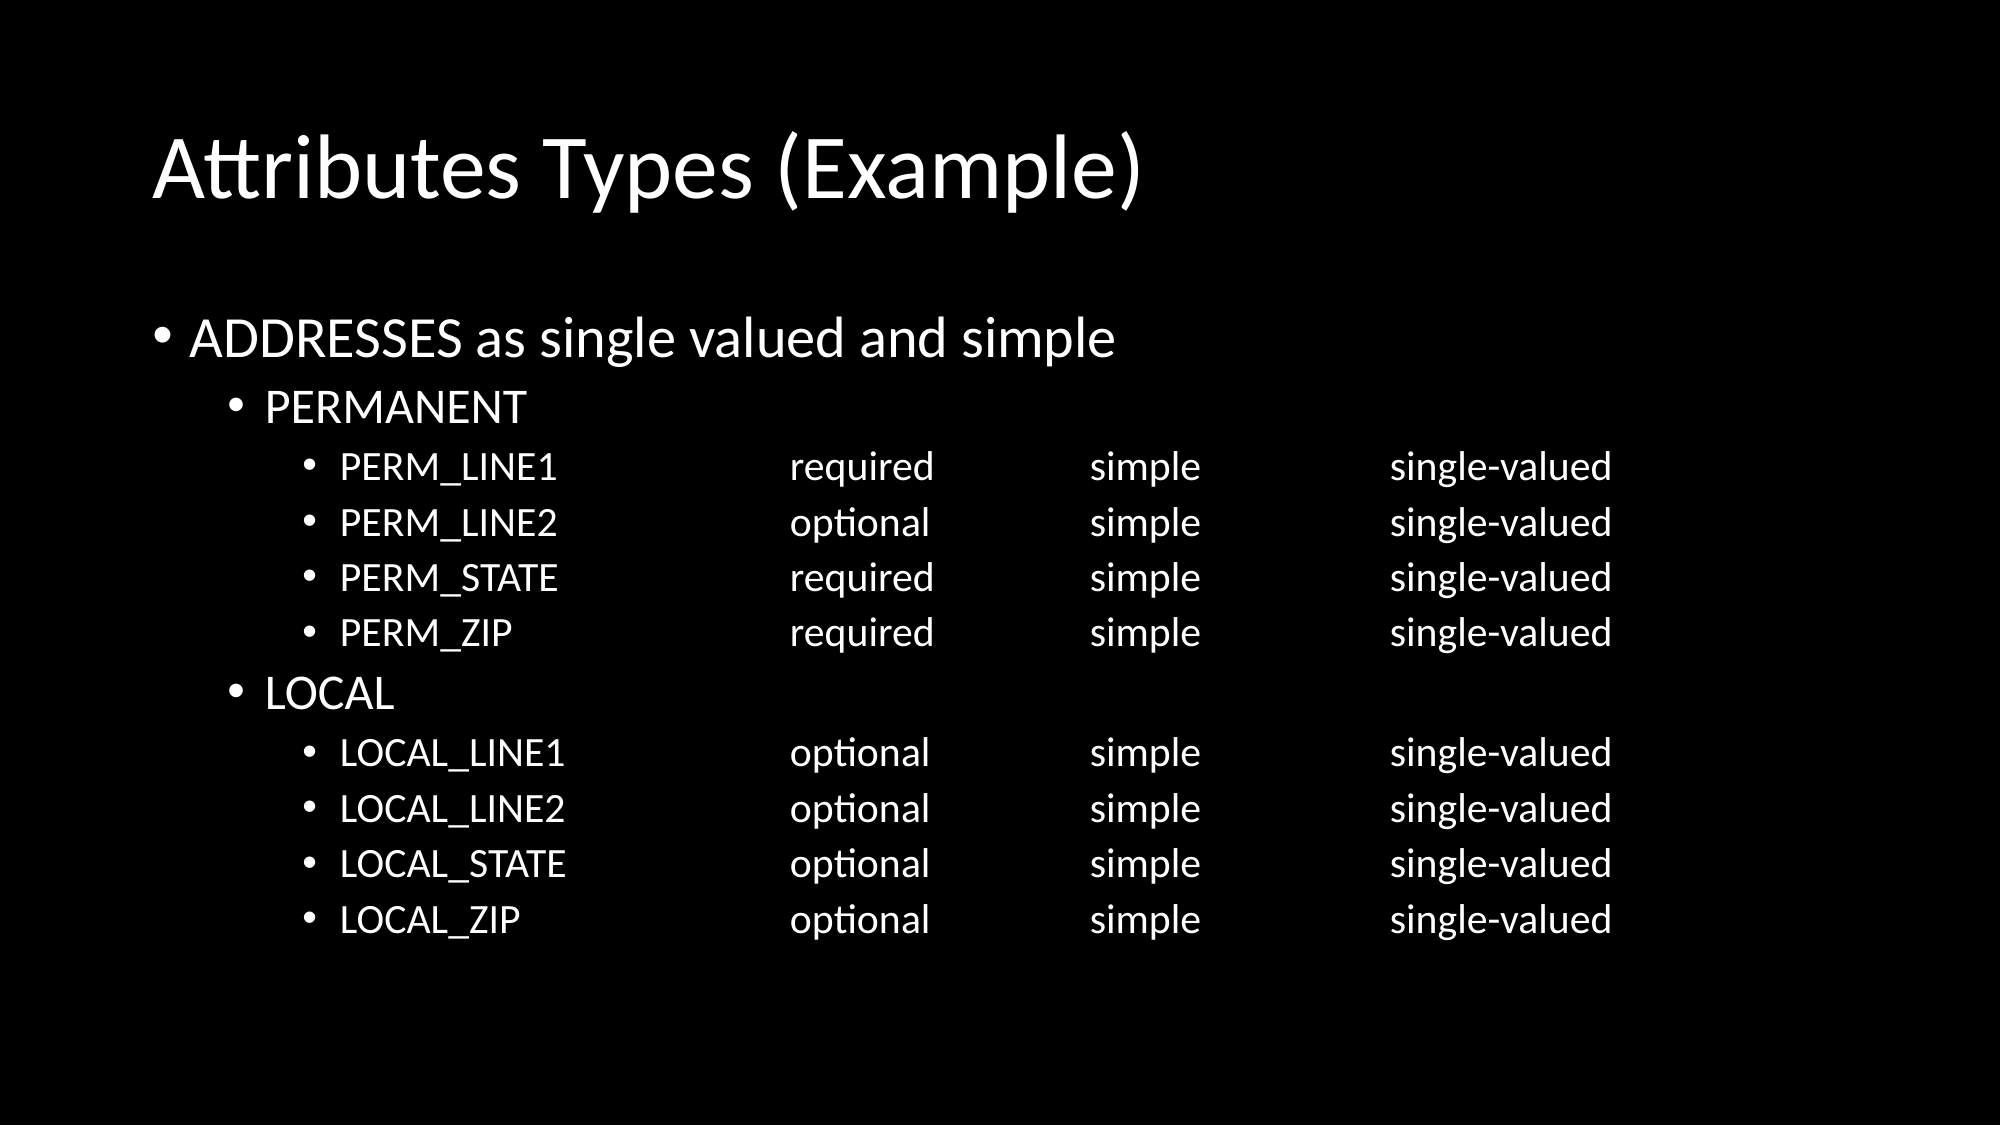

# Attributes Types (Example)
ADDRESSES as single valued and simple
PERMANENT
PERM_LINE1		required		simple		single-valued
PERM_LINE2		optional		simple		single-valued
PERM_STATE		required		simple		single-valued
PERM_ZIP		required		simple		single-valued
LOCAL
LOCAL_LINE1		optional		simple		single-valued
LOCAL_LINE2		optional		simple		single-valued
LOCAL_STATE		optional		simple		single-valued
LOCAL_ZIP		optional		simple		single-valued